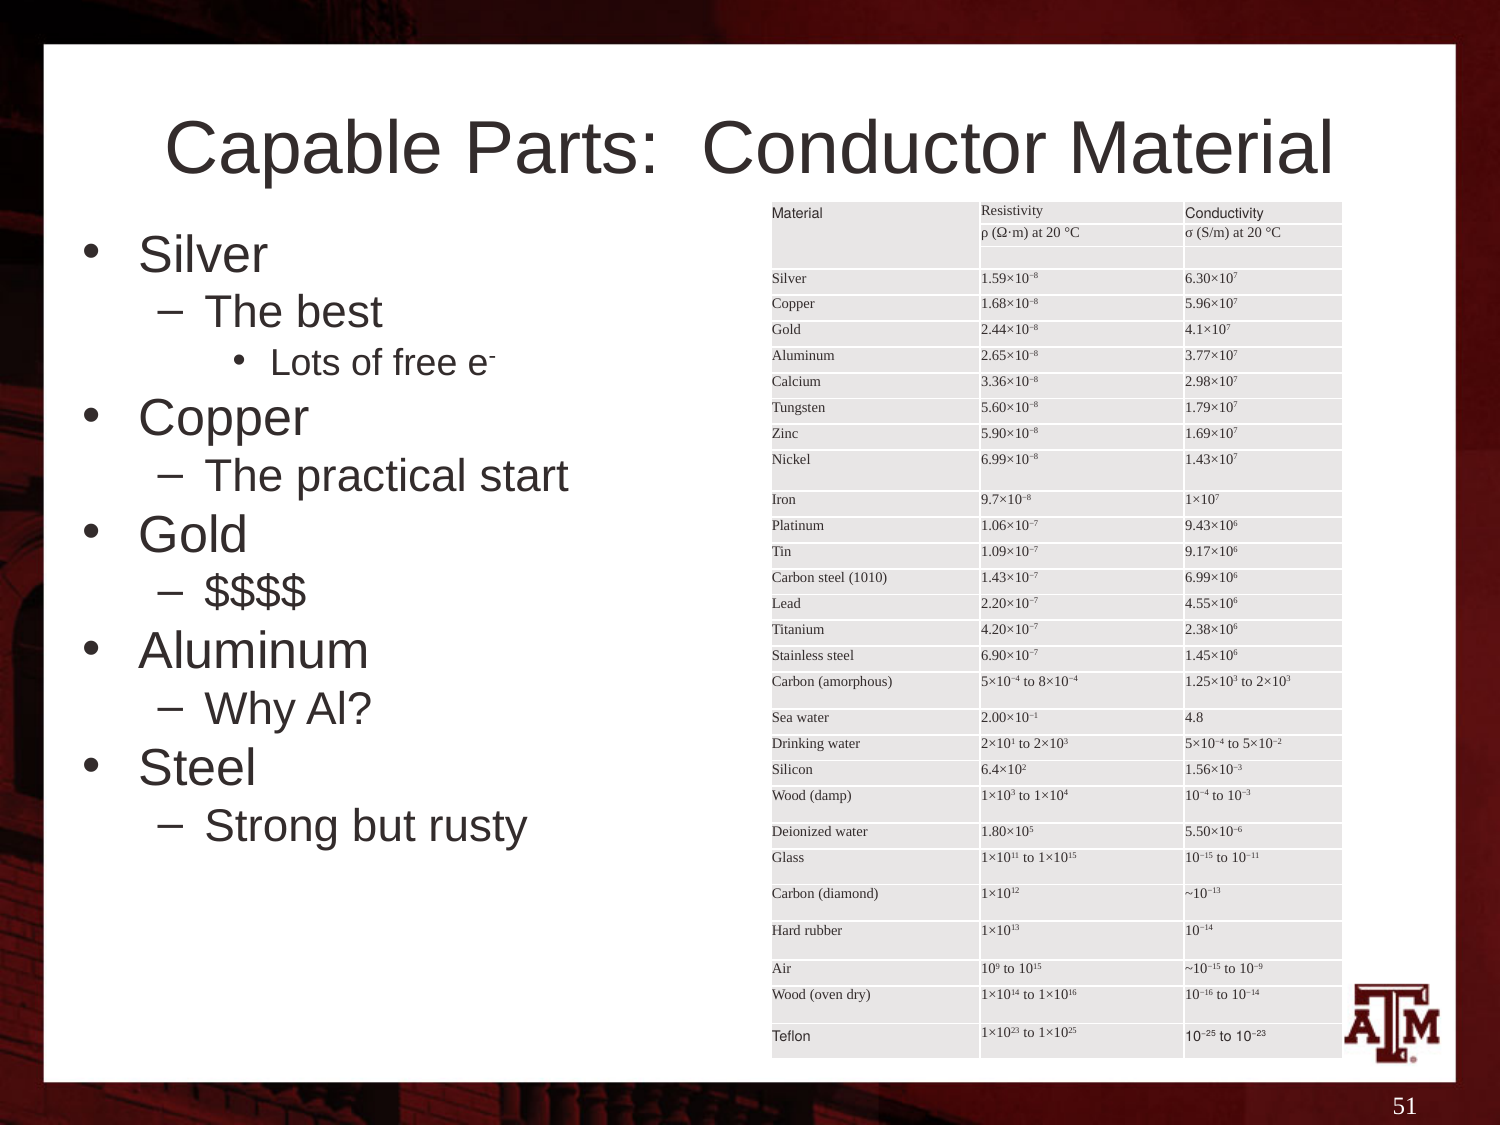

# Capable Parts:  Conductor Material
| Material | Resistivity | Conductivity |
| --- | --- | --- |
|  | ρ (Ω·m) at 20 °C | σ (S/m) at 20 °C |
|  |  |  |
| Silver | 1.59×10−8 | 6.30×107 |
| Copper | 1.68×10−8 | 5.96×107 |
| Gold | 2.44×10−8 | 4.1×107 |
| Aluminum | 2.65×10−8 | 3.77×107 |
| Calcium | 3.36×10−8 | 2.98×107 |
| Tungsten | 5.60×10−8 | 1.79×107 |
| Zinc | 5.90×10−8 | 1.69×107 |
| Nickel | 6.99×10−8 | 1.43×107 |
| Iron | 9.7×10−8 | 1×107 |
| Platinum | 1.06×10−7 | 9.43×106 |
| Tin | 1.09×10−7 | 9.17×106 |
| Carbon steel (1010) | 1.43×10−7 | 6.99×106 |
| Lead | 2.20×10−7 | 4.55×106 |
| Titanium | 4.20×10−7 | 2.38×106 |
| Stainless steel | 6.90×10−7 | 1.45×106 |
| Carbon (amorphous) | 5×10−4 to 8×10−4 | 1.25×103 to 2×103 |
| Sea water | 2.00×10−1 | 4.8 |
| Drinking water | 2×101 to 2×103 | 5×10−4 to 5×10−2 |
| Silicon | 6.4×102 | 1.56×10−3 |
| Wood (damp) | 1×103 to 1×104 | 10−4 to 10−3 |
| Deionized water | 1.80×105 | 5.50×10−6 |
| Glass | 1×1011 to 1×1015 | 10−15 to 10−11 |
| Carbon (diamond) | 1×1012 | ~10−13 |
| Hard rubber | 1×1013 | 10−14 |
| Air | 109 to 1015 | ~10−15 to 10−9 |
| Wood (oven dry) | 1×1014 to 1×1016 | 10−16 to 10−14 |
| Teflon | 1×1023 to 1×1025 | 10−25 to 10−23 |
Silver
The best
Lots of free e-
Copper
The practical start
Gold
$$$$
Aluminum
Why Al?
Steel
Strong but rusty
51